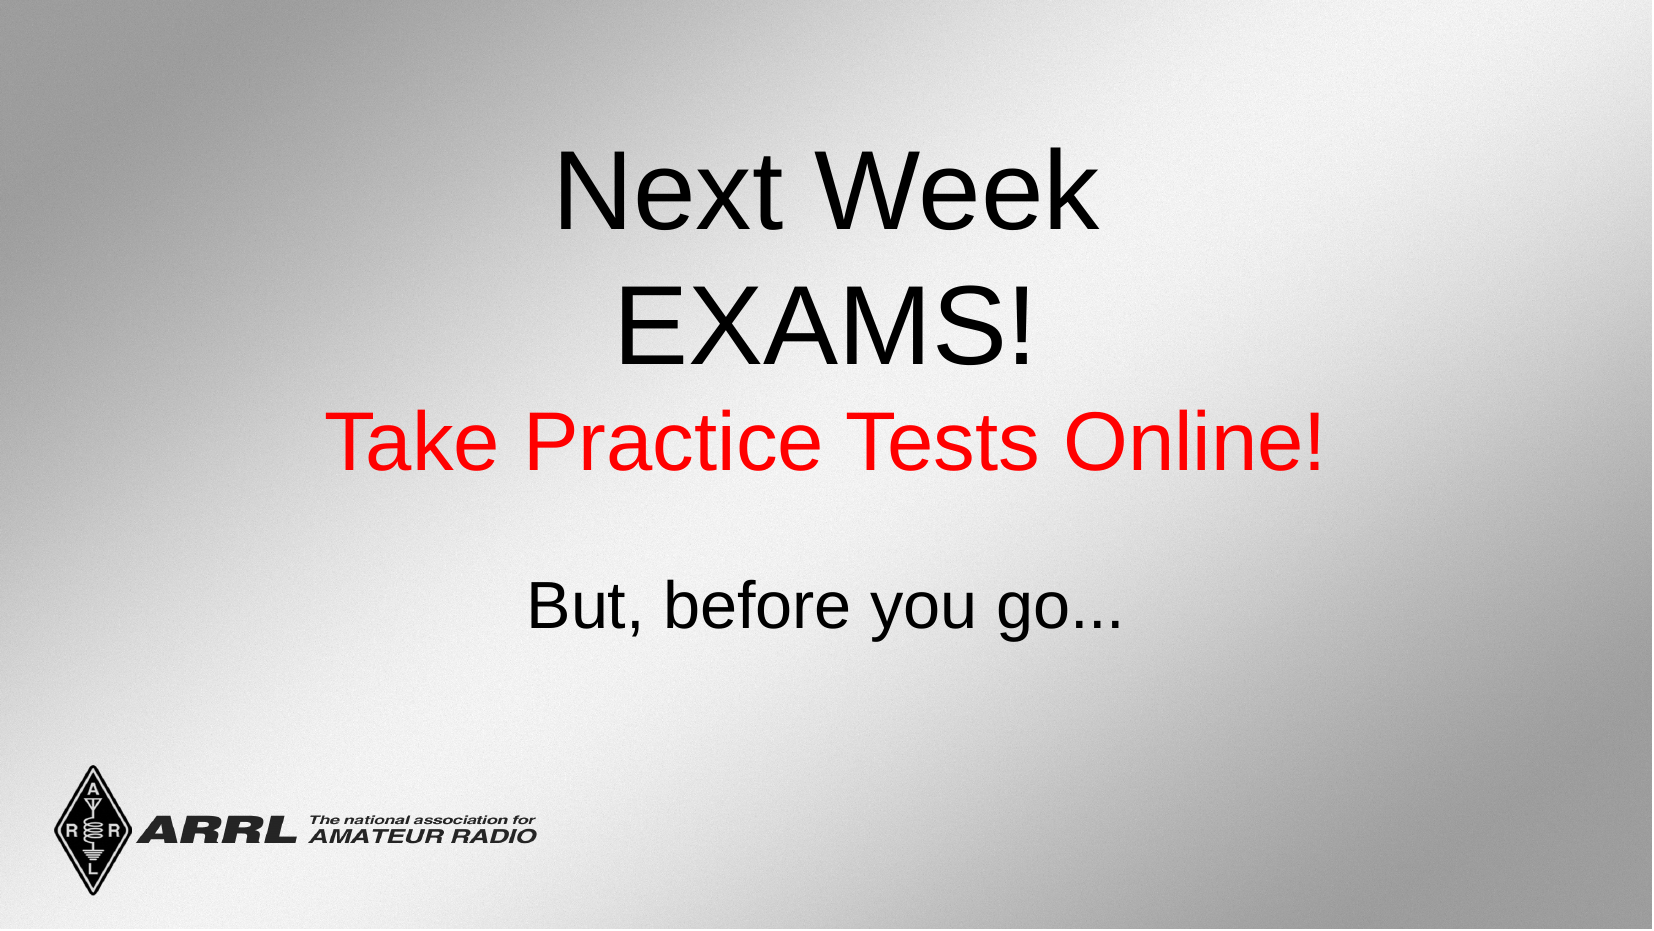

Next Week
EXAMS!
Take Practice Tests Online!

But, before you go...